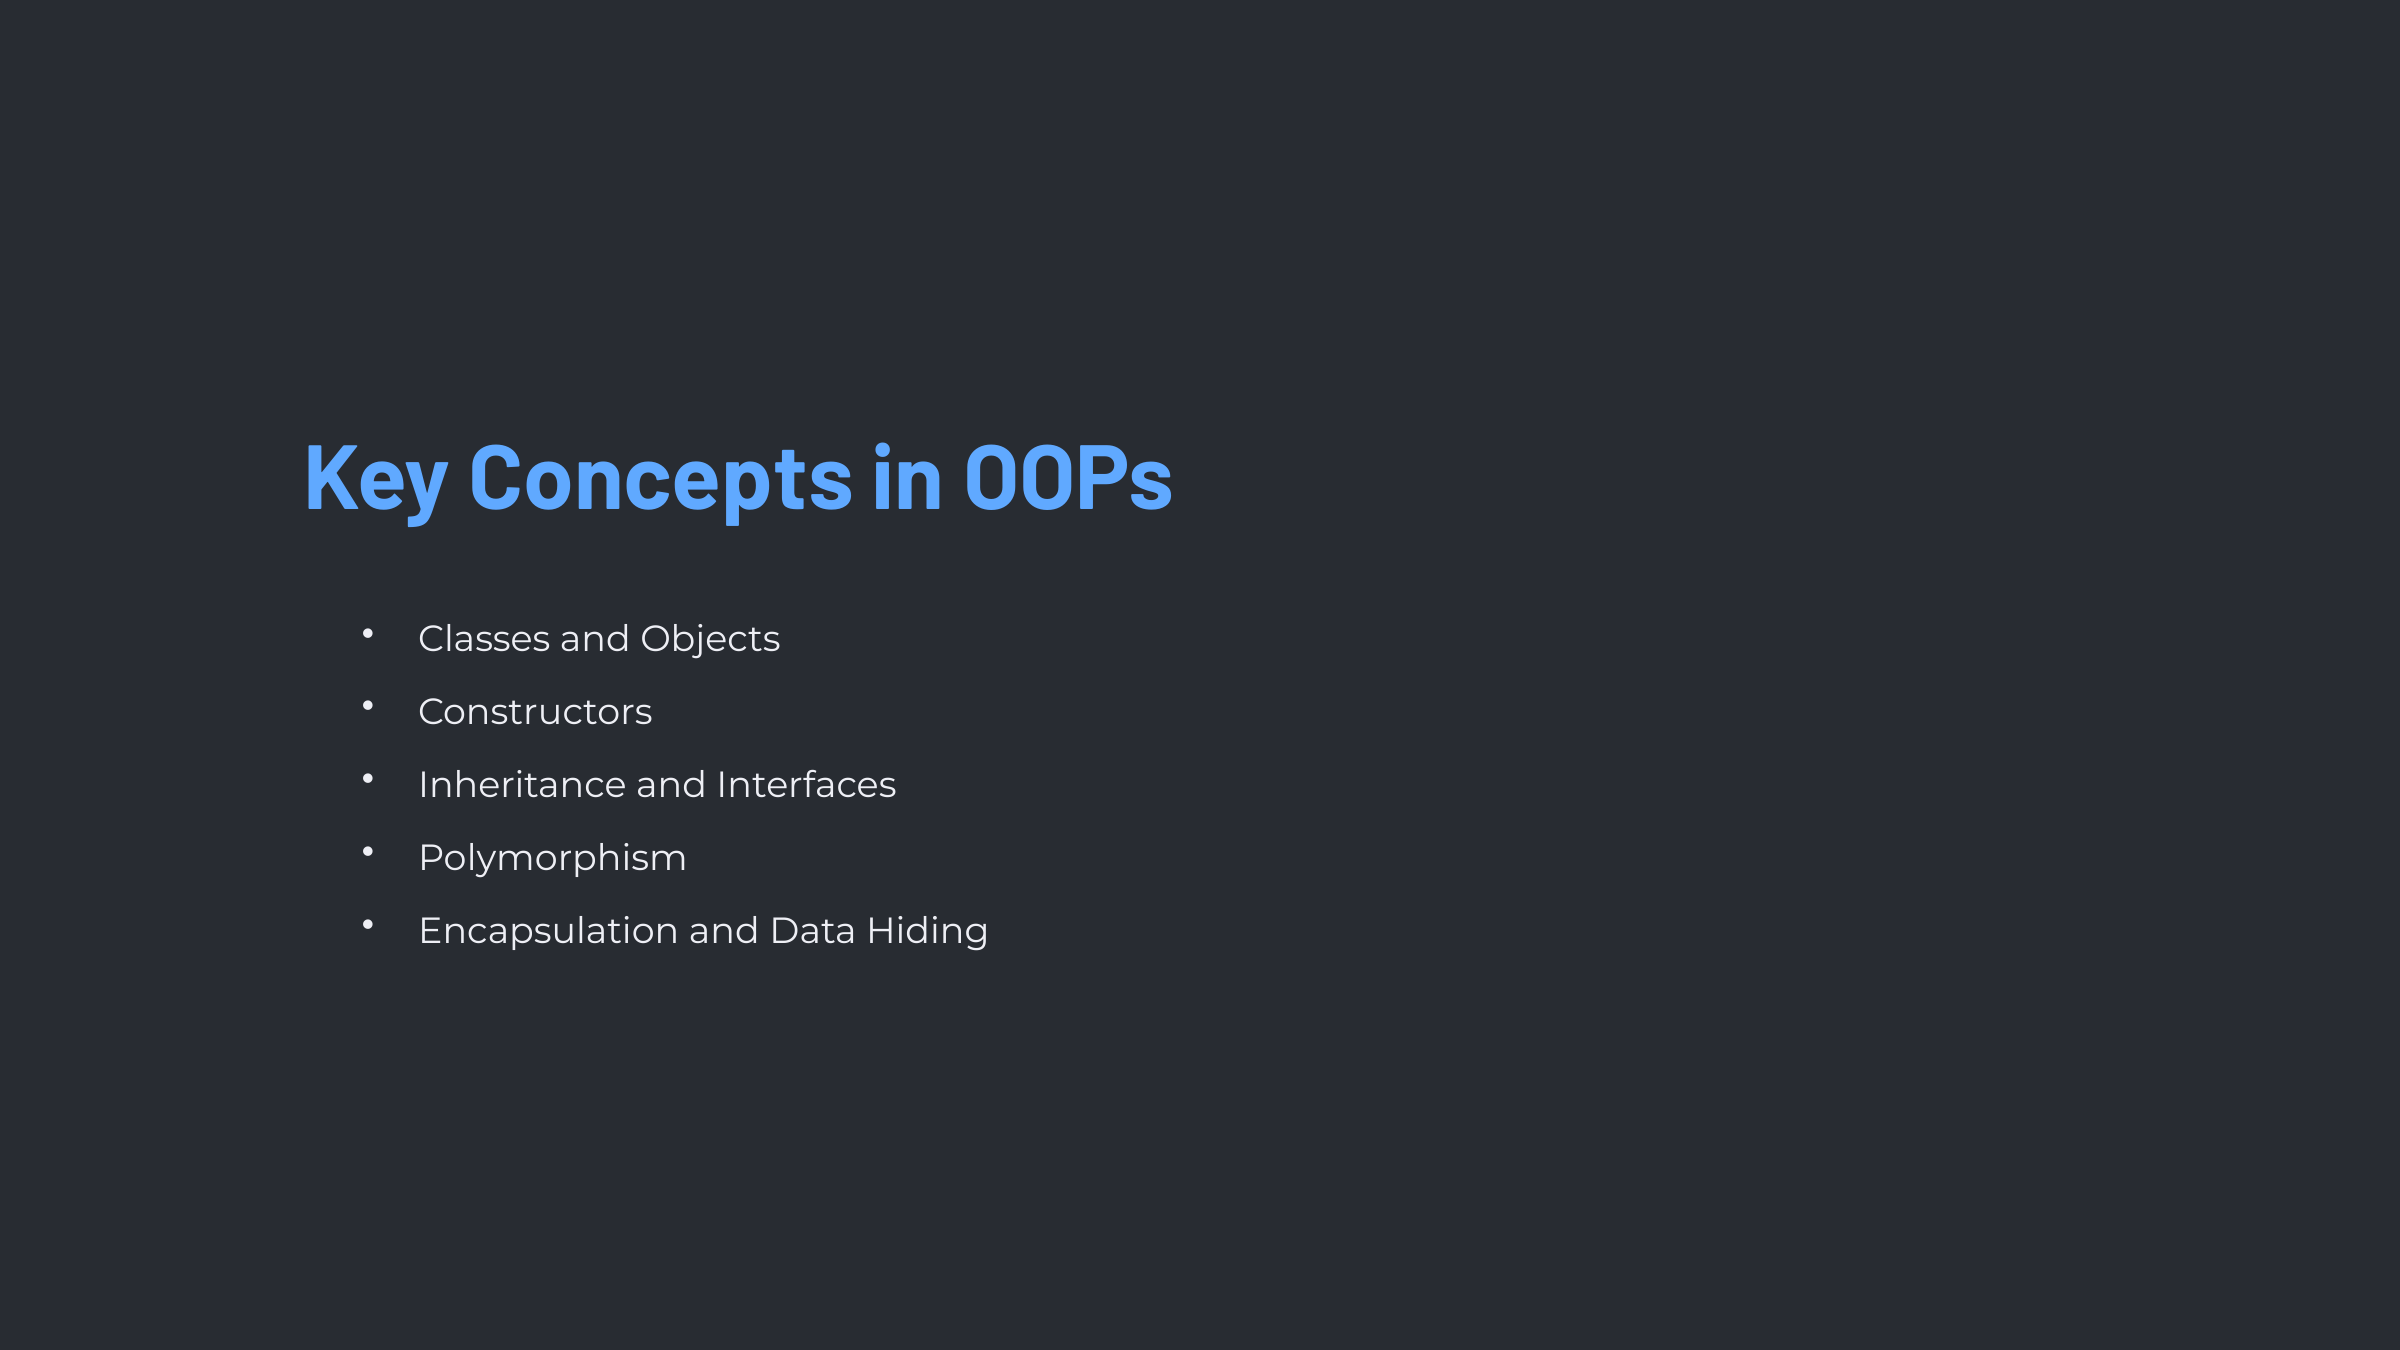

Key Concepts in OOPs
Classes and Objects
Constructors
Inheritance and Interfaces
Polymorphism
Encapsulation and Data Hiding